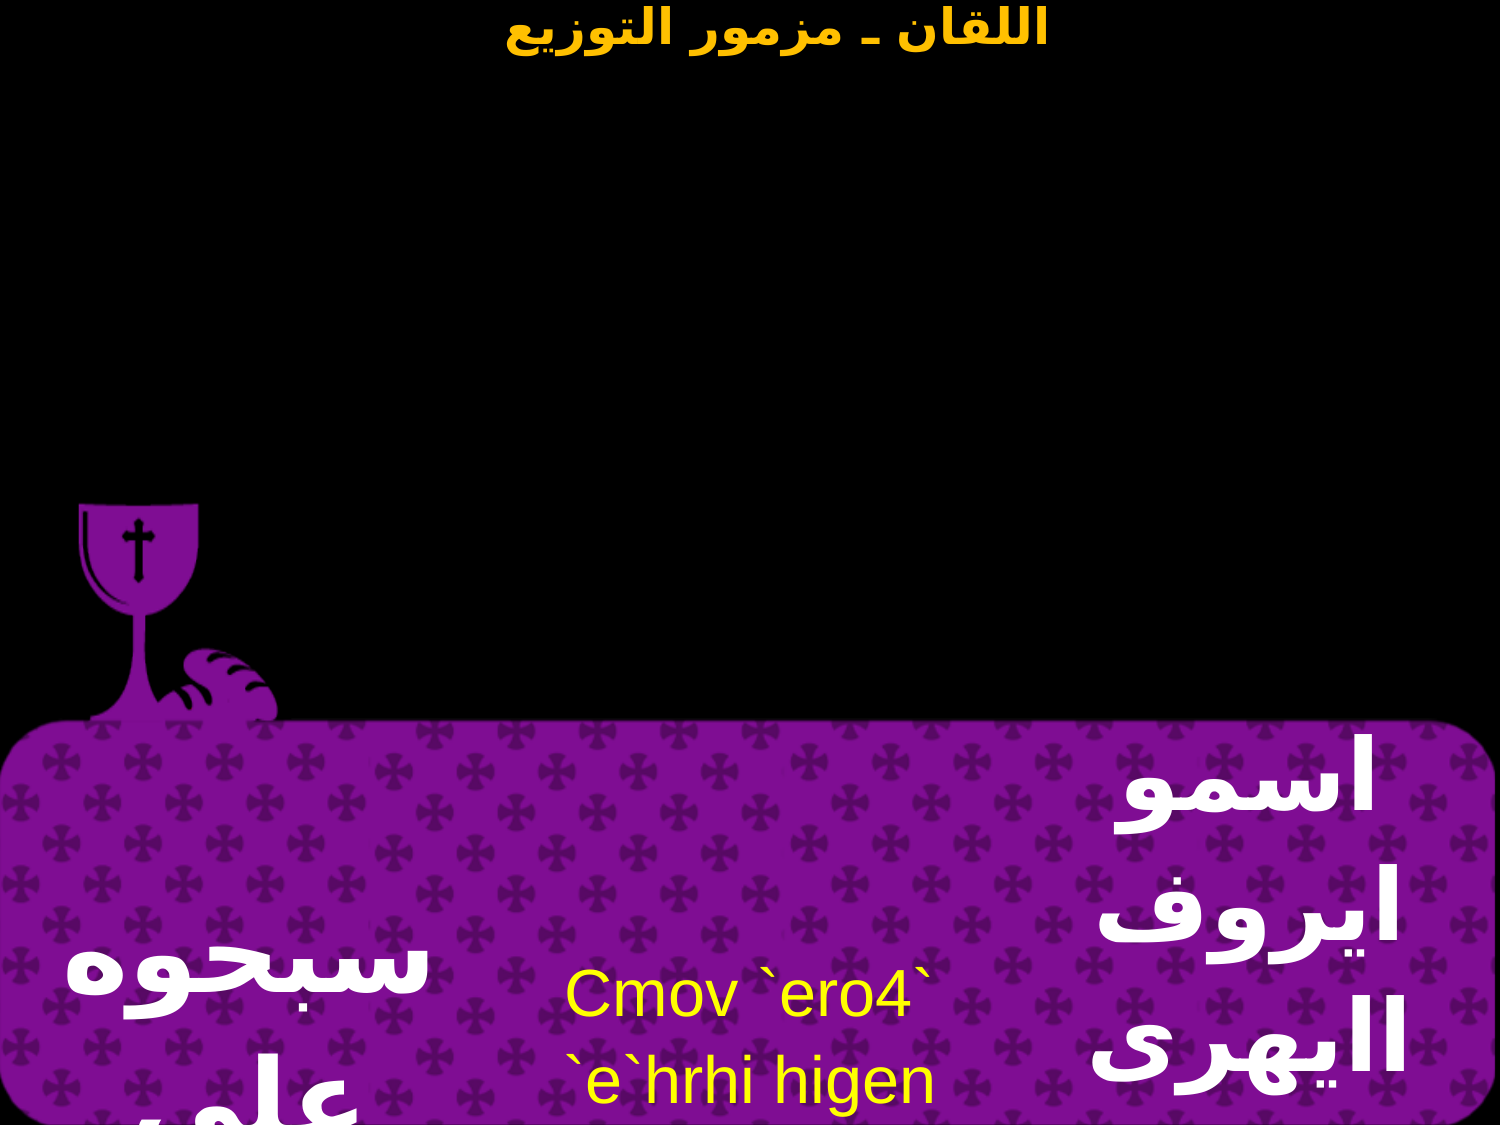

| سبحوه على مقدرته | `Cmov `ero4 `e`hrhi higen te4me tgwri | اسمو ايروف اايهرى هيجين تيف ميتجورى |
| --- | --- | --- |